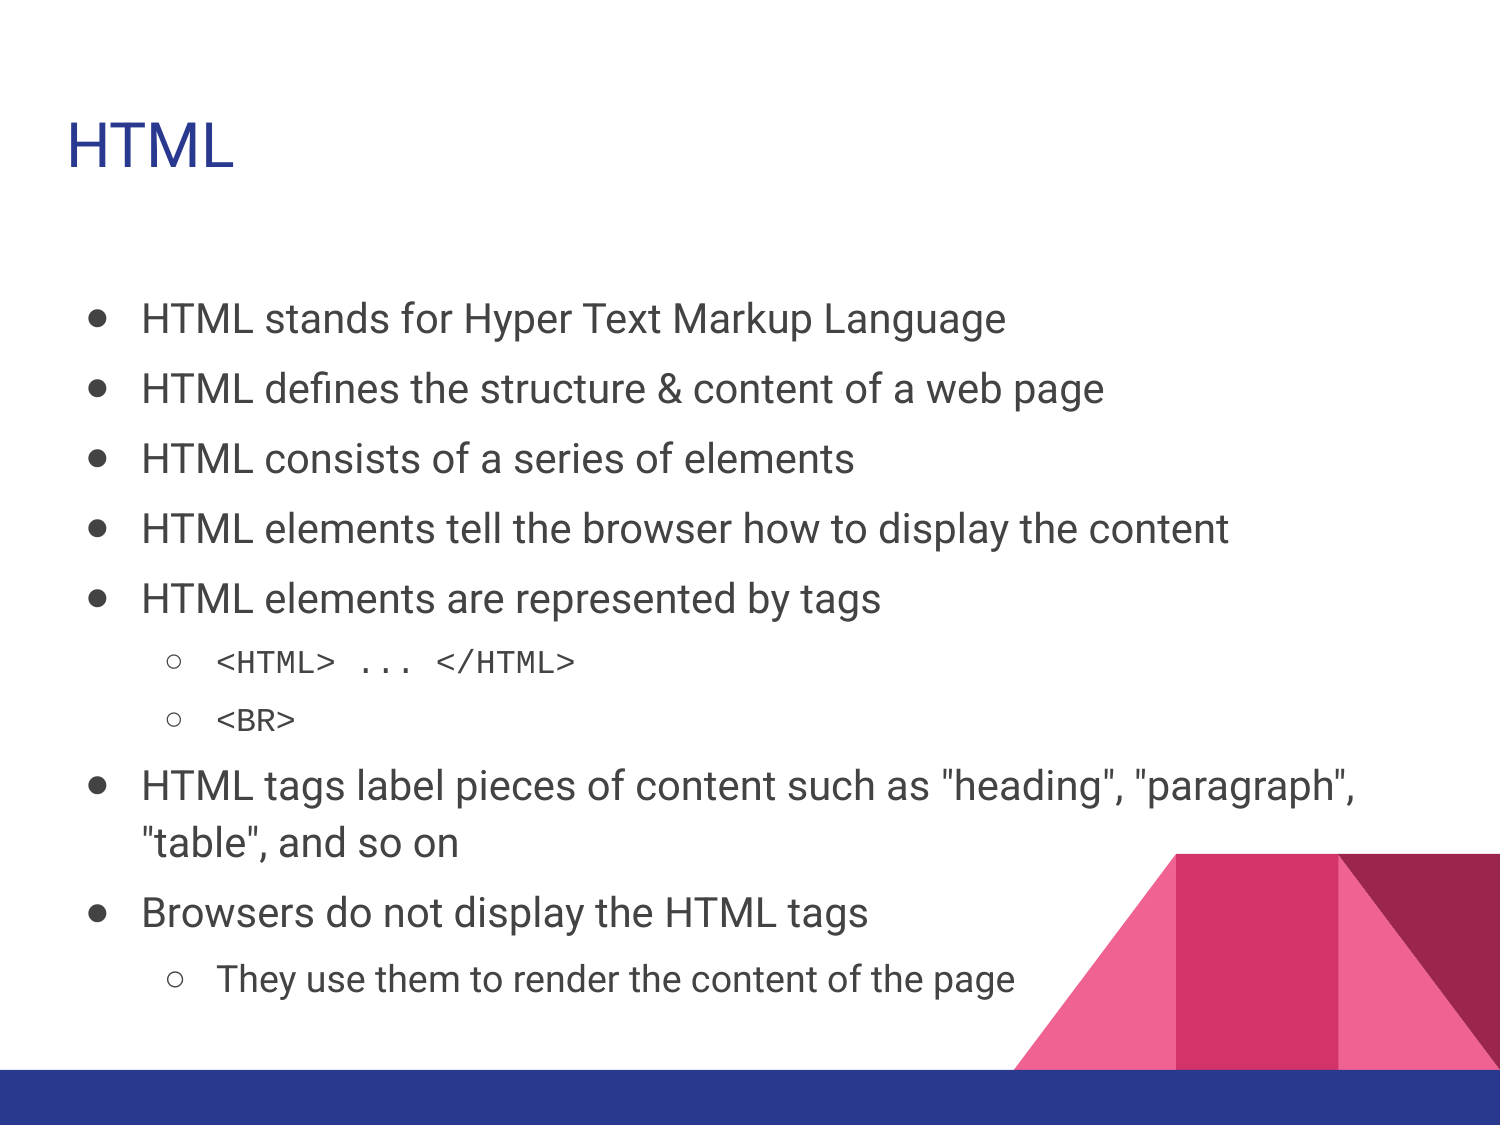

# HTML
HTML stands for Hyper Text Markup Language
HTML defines the structure & content of a web page
HTML consists of a series of elements
HTML elements tell the browser how to display the content
HTML elements are represented by tags
<HTML> ... </HTML>
<BR>
HTML tags label pieces of content such as "heading", "paragraph", "table", and so on
Browsers do not display the HTML tags
They use them to render the content of the page